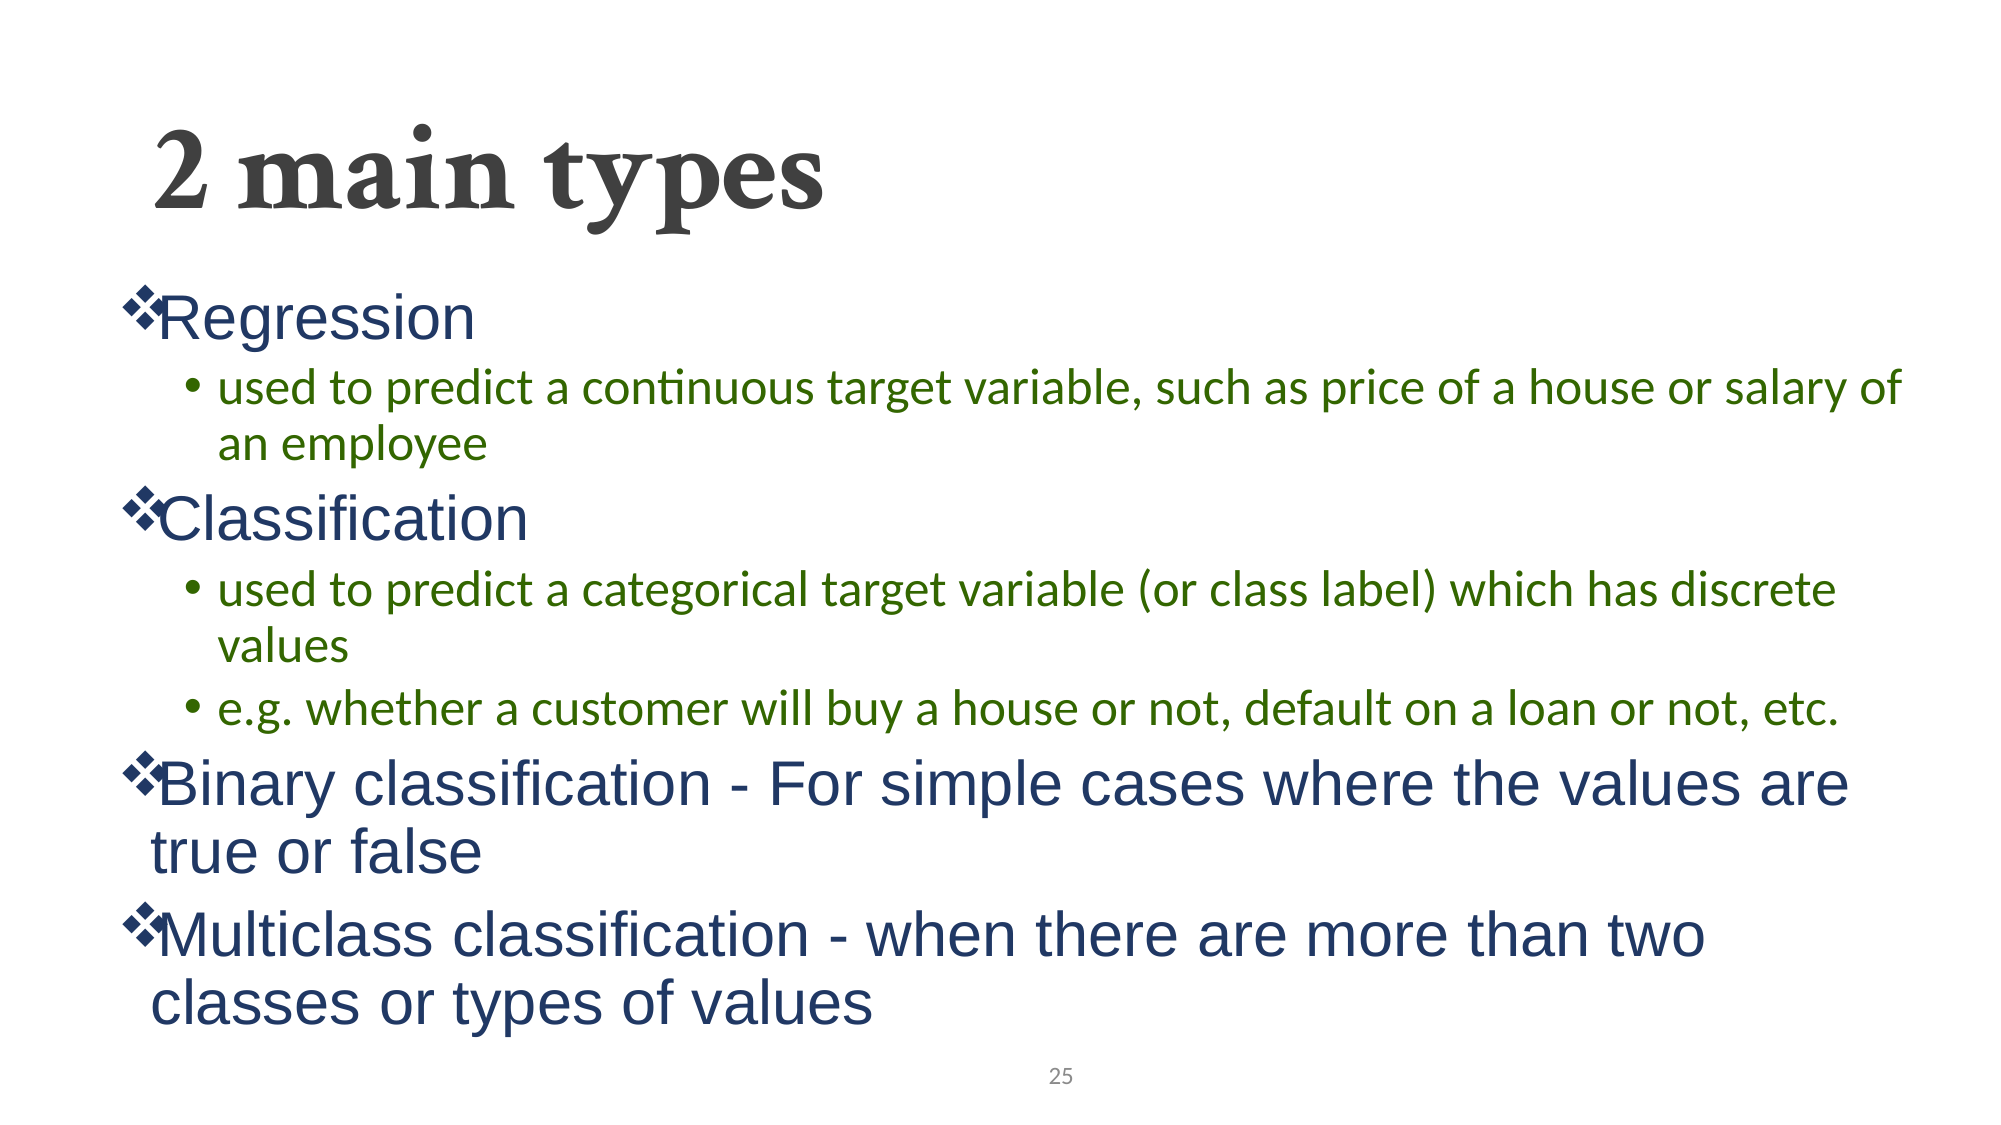

# 2 main types
Regression
used to predict a continuous target variable, such as price of a house or salary of an employee
Classification
used to predict a categorical target variable (or class label) which has discrete values
e.g. whether a customer will buy a house or not, default on a loan or not, etc.
Binary classification - For simple cases where the values are true or false
Multiclass classification - when there are more than two classes or types of values
25